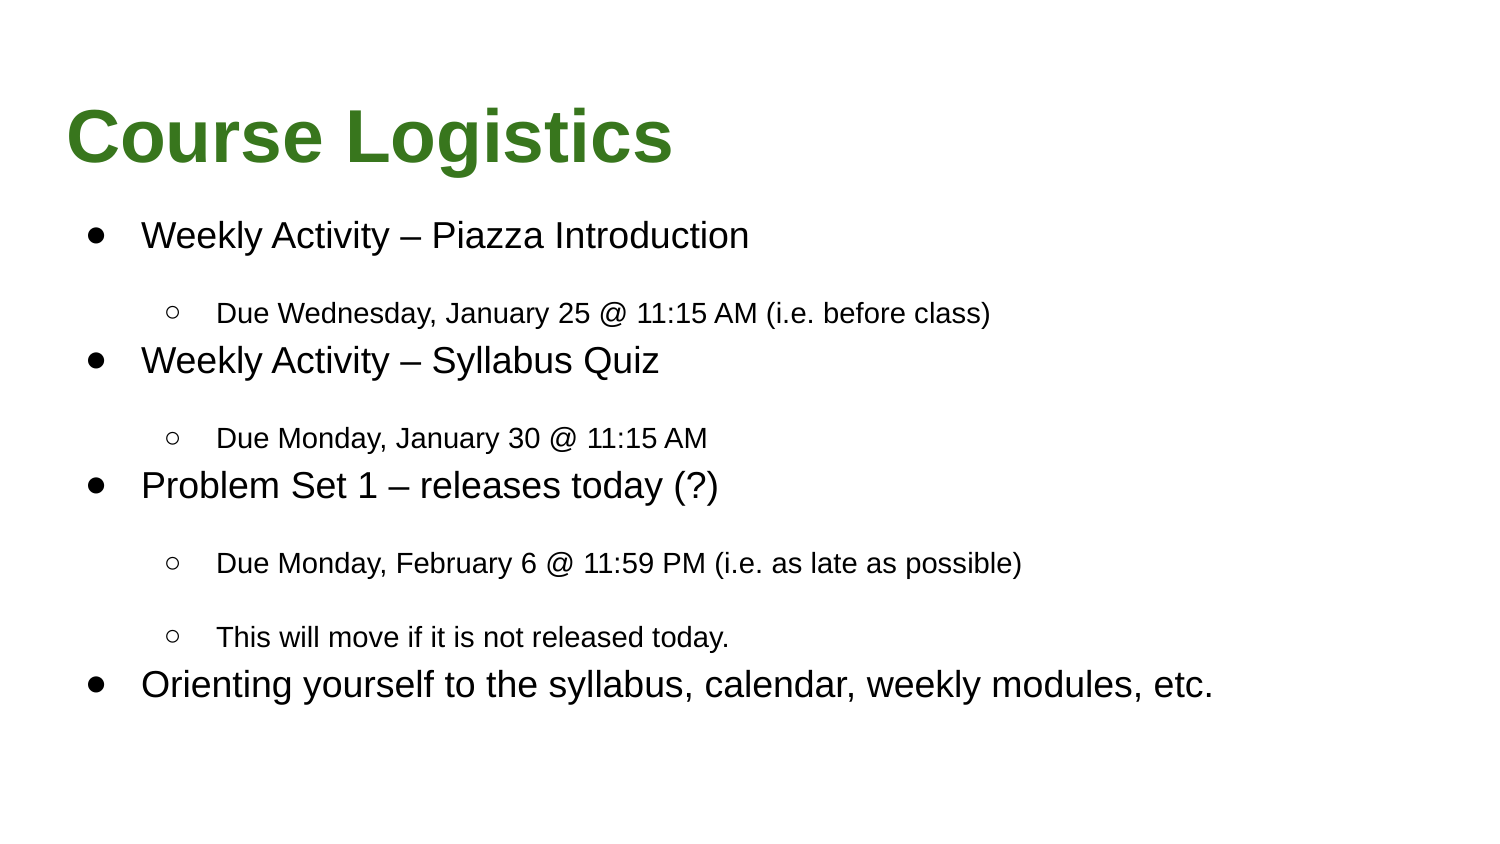

# Course Logistics
Weekly Activity – Piazza Introduction
Due Wednesday, January 25 @ 11:15 AM (i.e. before class)
Weekly Activity – Syllabus Quiz
Due Monday, January 30 @ 11:15 AM
Problem Set 1 – releases today (?)
Due Monday, February 6 @ 11:59 PM (i.e. as late as possible)
This will move if it is not released today.
Orienting yourself to the syllabus, calendar, weekly modules, etc.